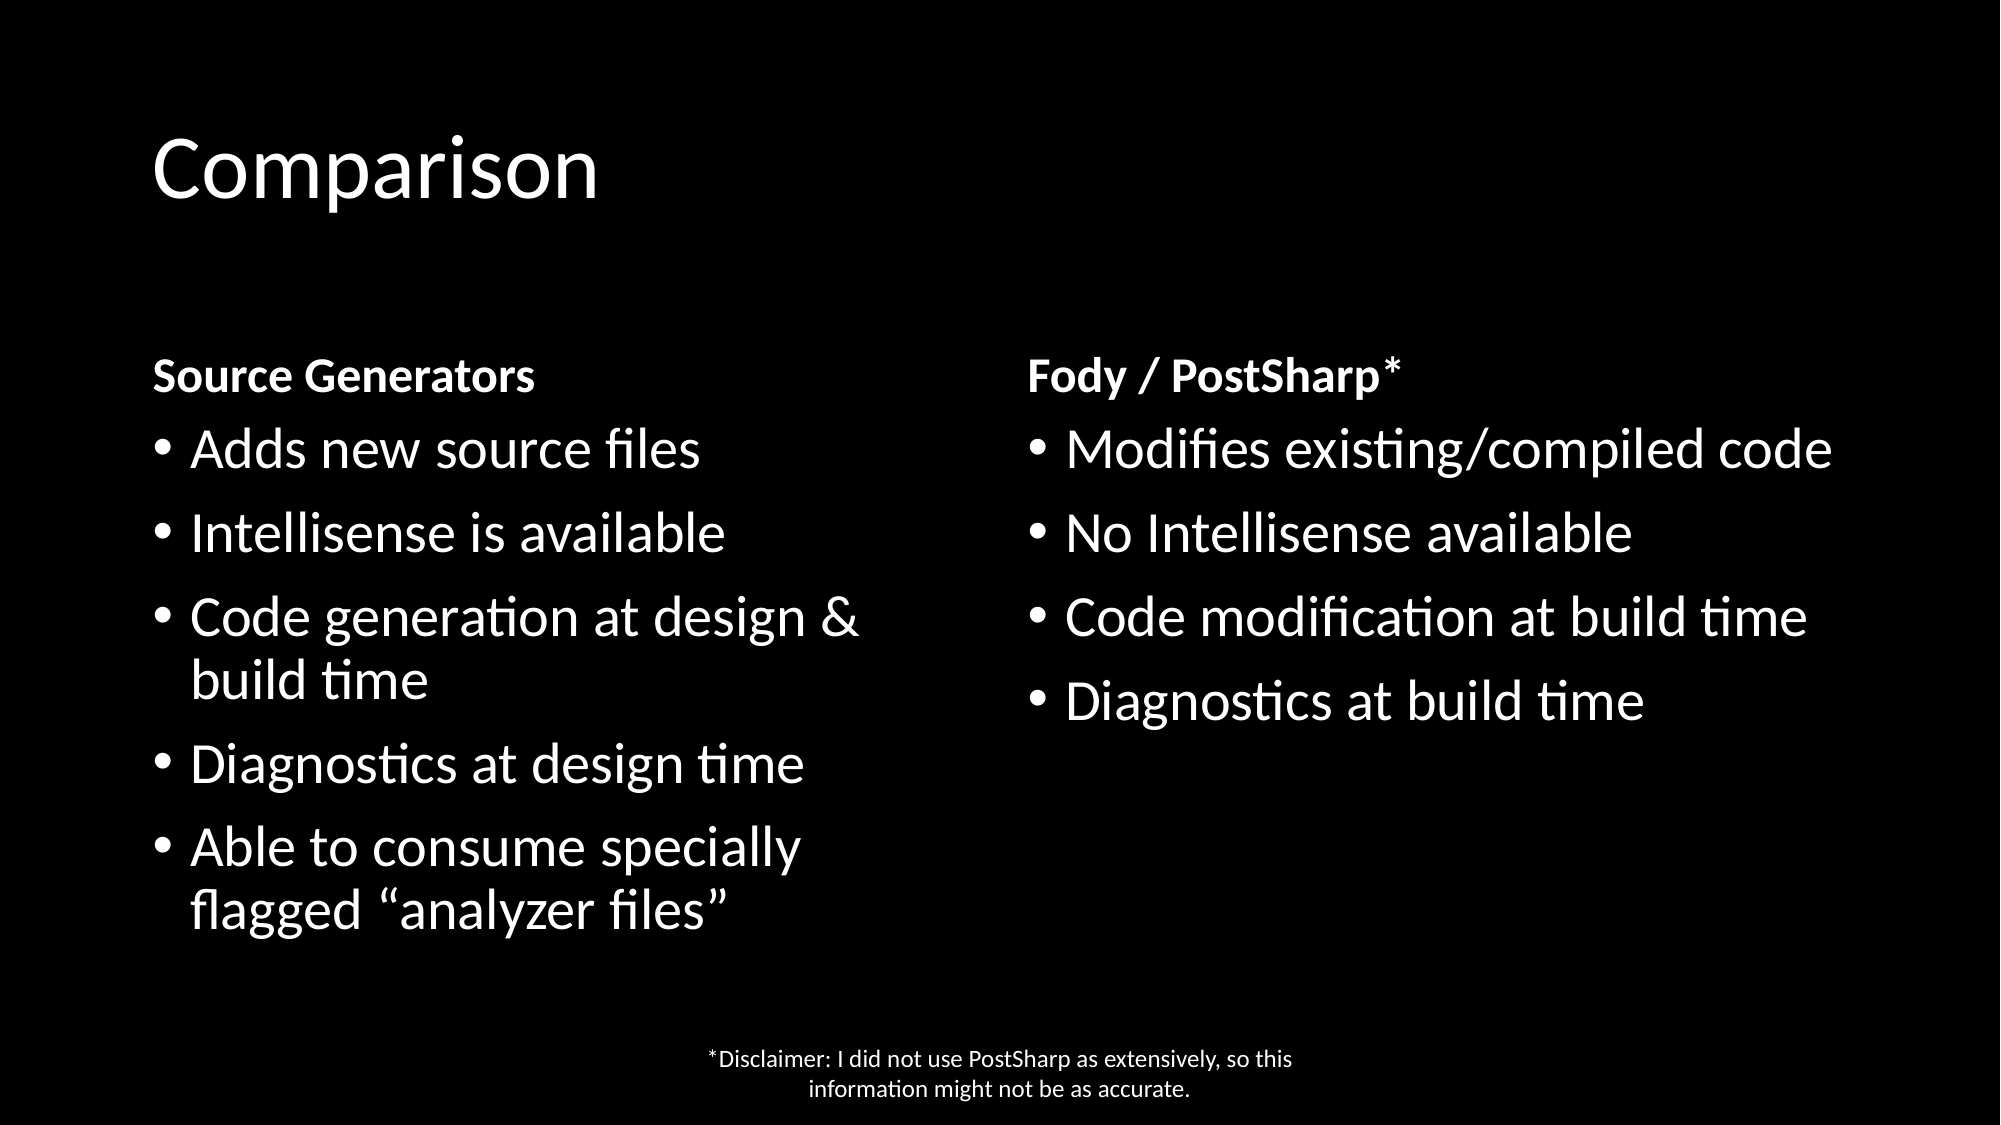

# Comparison
Source Generators
Fody / PostSharp*
Adds new source files
Intellisense is available
Code generation at design & build time
Diagnostics at design time
Able to consume specially flagged “analyzer files”

Modifies existing/compiled code
No Intellisense available
Code modification at build time
Diagnostics at build time
*Disclaimer: I did not use PostSharp as extensively, so this information might not be as accurate.